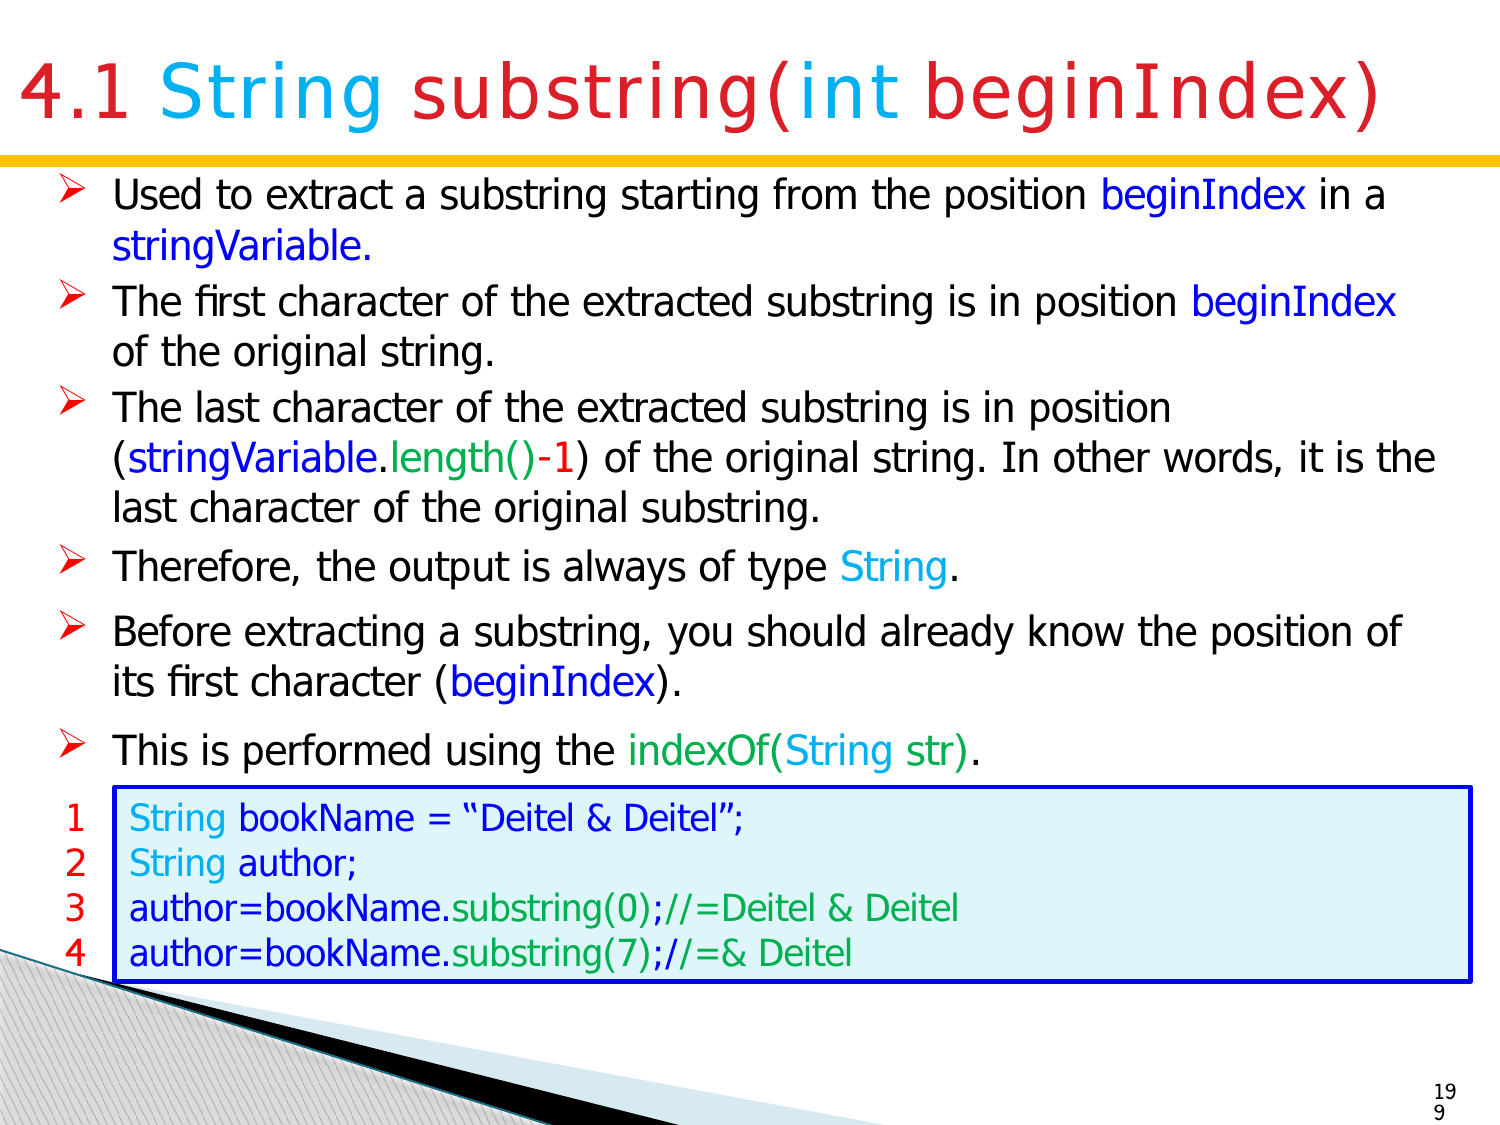

# 4.1 String substring(int beginIndex)
Used to extract a substring starting from the position beginIndex in a stringVariable.
The first character of the extracted substring is in position beginIndex of the original string.
The last character of the extracted substring is in position (stringVariable.length()-1) of the original string. In other words, it is the last character of the original substring.
Therefore, the output is always of type String.
Before extracting a substring, you should already know the position of its first character (beginIndex).
This is performed using the indexOf(String str).
1
2
3
4
String bookName = “Deitel & Deitel”;
String author;
author=bookName.substring(0);//=Deitel & Deitel
author=bookName.substring(7);//=& Deitel
199